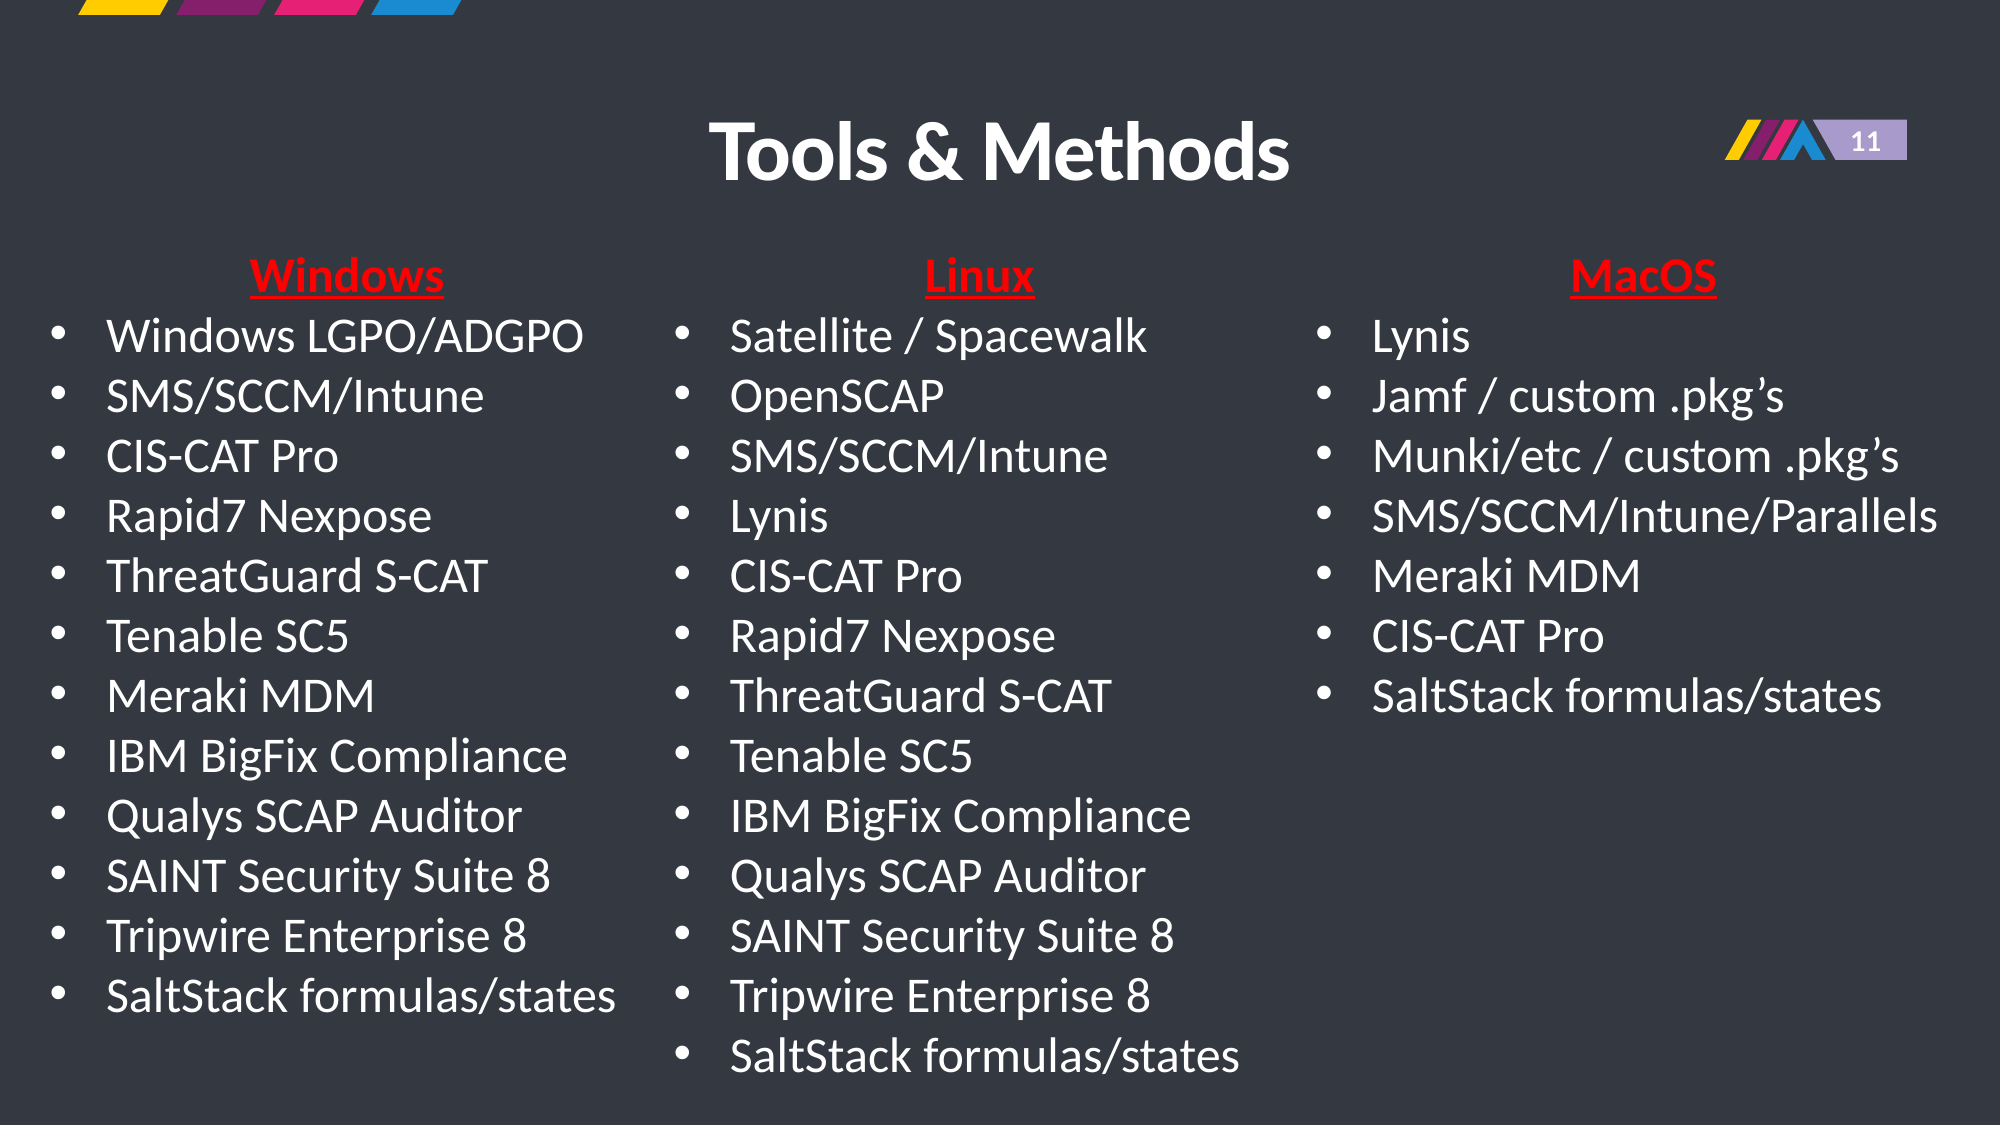

# Tools & Methods
Windows
Windows LGPO/ADGPO
SMS/SCCM/Intune
CIS-CAT Pro
Rapid7 Nexpose
ThreatGuard S-CAT
Tenable SC5
Meraki MDM
IBM BigFix Compliance
Qualys SCAP Auditor
SAINT Security Suite 8
Tripwire Enterprise 8
SaltStack formulas/states
Linux
Satellite / Spacewalk
OpenSCAP
SMS/SCCM/Intune
Lynis
CIS-CAT Pro
Rapid7 Nexpose
ThreatGuard S-CAT
Tenable SC5
IBM BigFix Compliance
Qualys SCAP Auditor
SAINT Security Suite 8
Tripwire Enterprise 8
SaltStack formulas/states
MacOS
Lynis
Jamf / custom .pkg’s
Munki/etc / custom .pkg’s
SMS/SCCM/Intune/Parallels
Meraki MDM
CIS-CAT Pro
SaltStack formulas/states